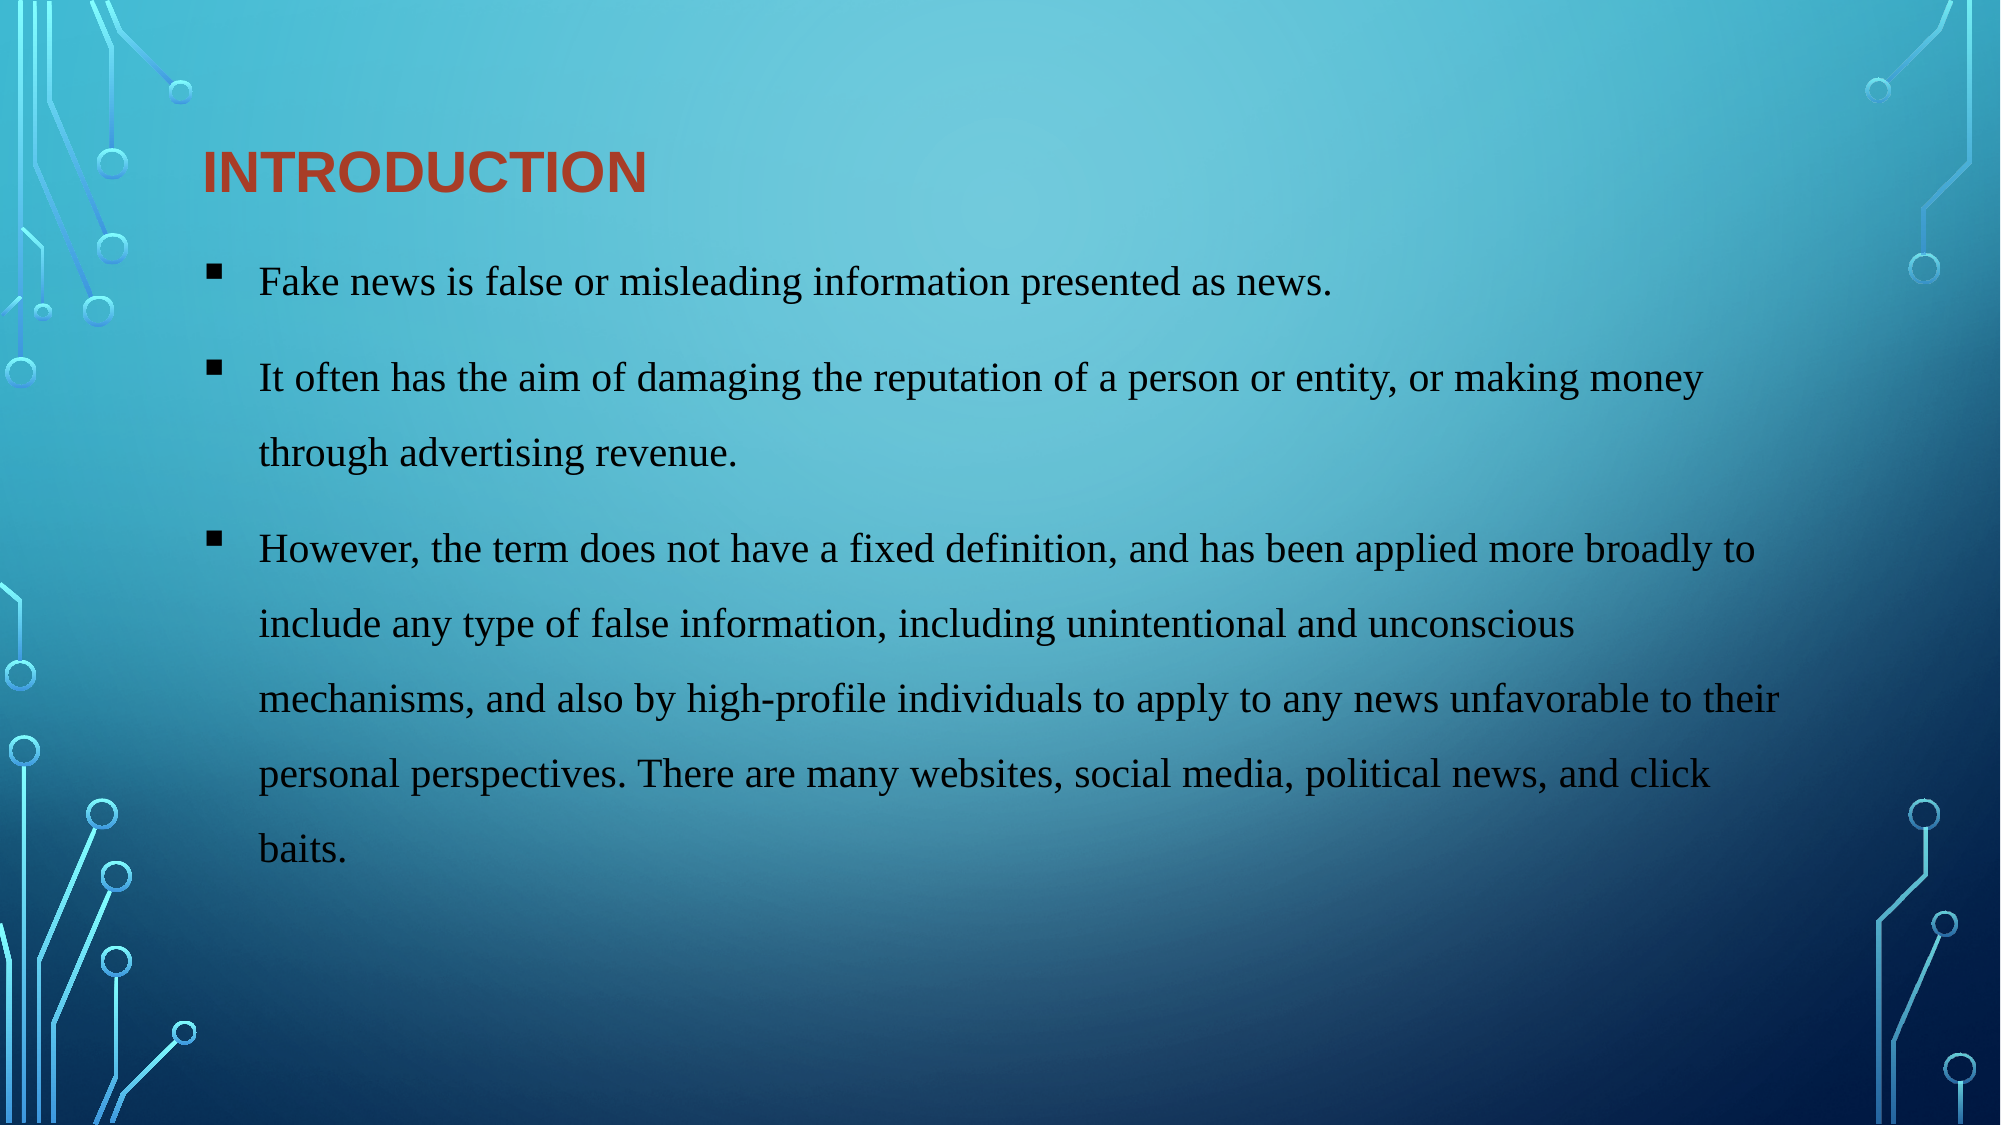

# Introduction
Fake news is false or misleading information presented as news.
It often has the aim of damaging the reputation of a person or entity, or making money through advertising revenue.
However, the term does not have a fixed definition, and has been applied more broadly to include any type of false information, including unintentional and unconscious mechanisms, and also by high-profile individuals to apply to any news unfavorable to their personal perspectives. There are many websites, social media, political news, and click baits.